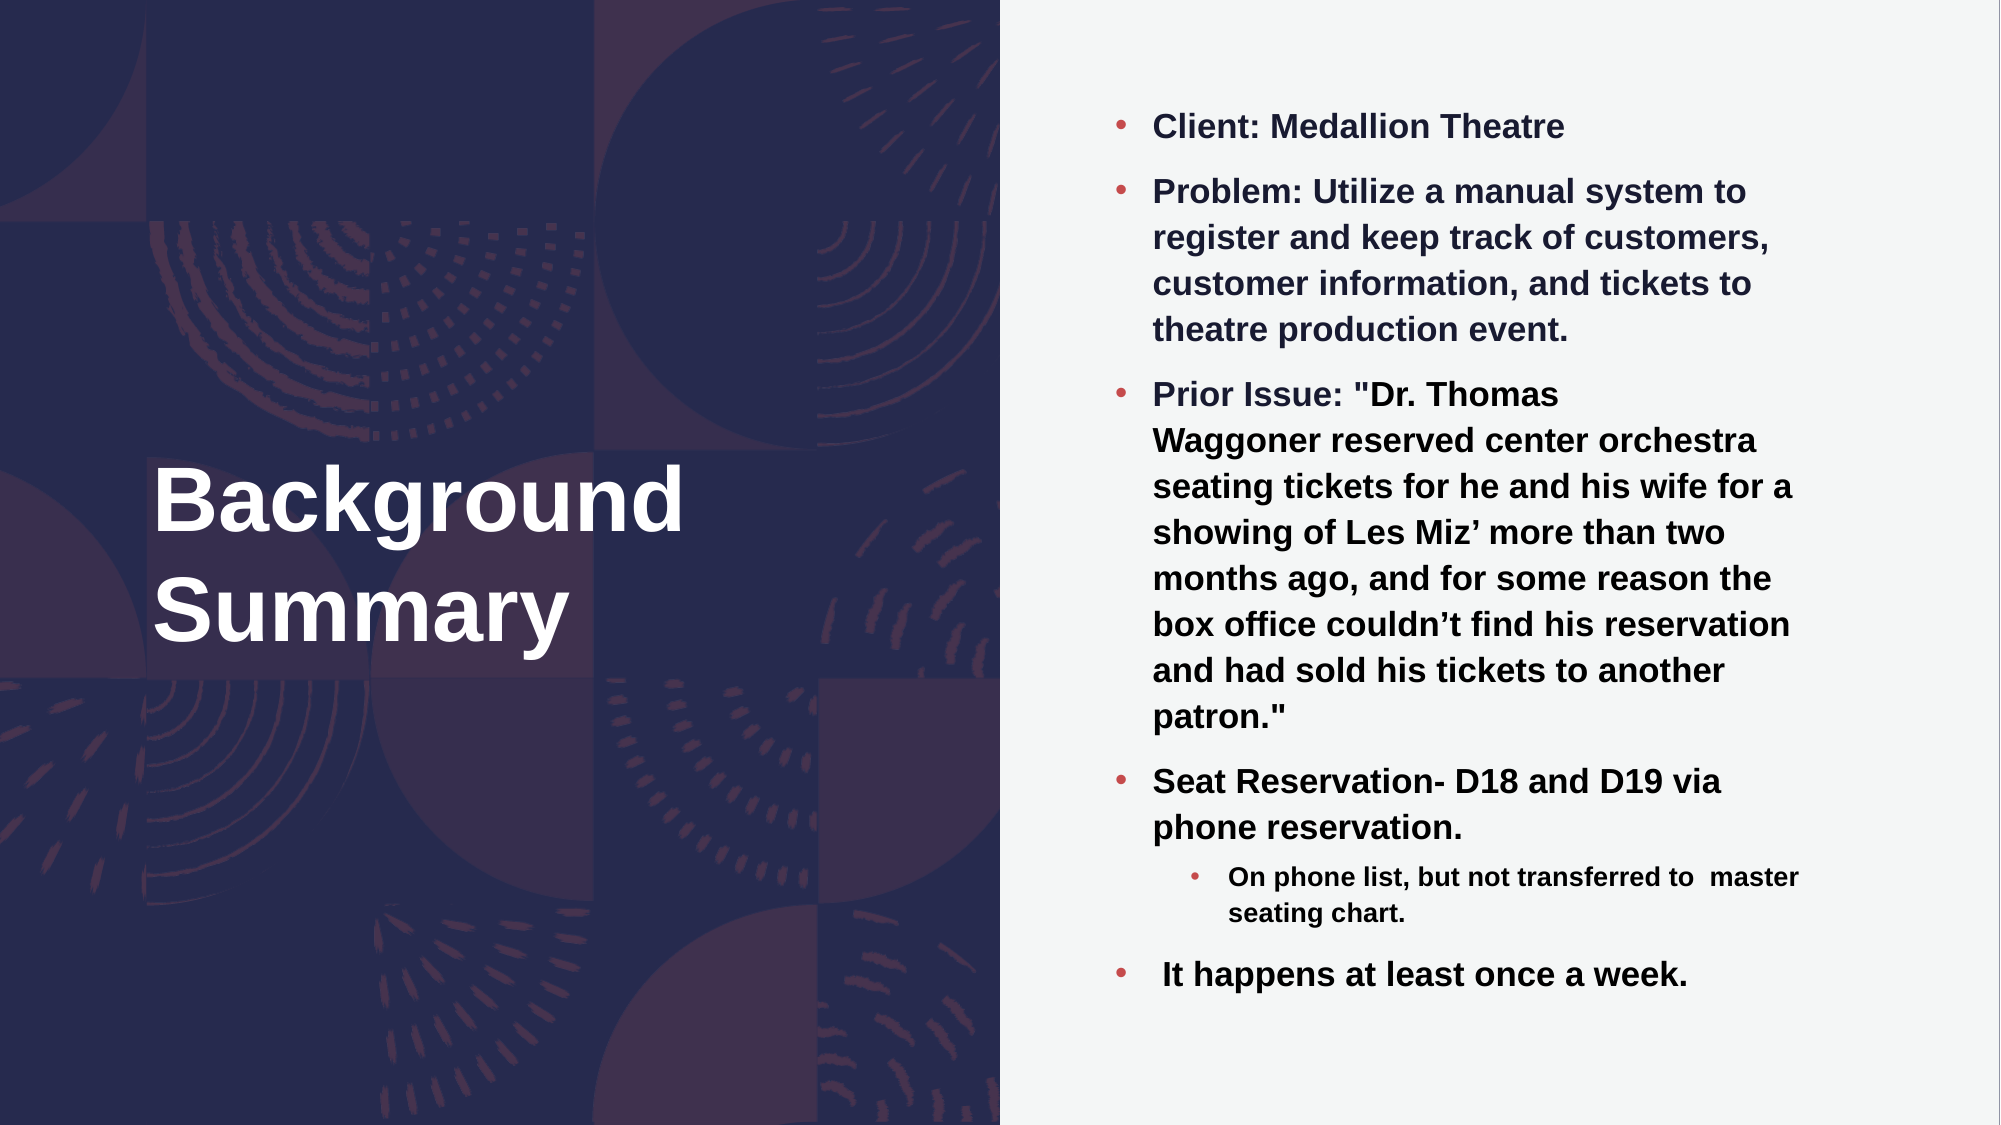

# Background Summary
Client: Medallion Theatre
Problem: Utilize a manual system to register and keep track of customers, customer information, and tickets to theatre production event.
Prior Issue: "Dr. Thomas Waggoner reserved center orchestra seating tickets for he and his wife for a showing of Les Miz’ more than two months ago, and for some reason the box office couldn’t find his reservation and had sold his tickets to another patron."
Seat Reservation- D18 and D19 via phone reservation.
On phone list, but not transferred to  master seating chart.
 It happens at least once a week.